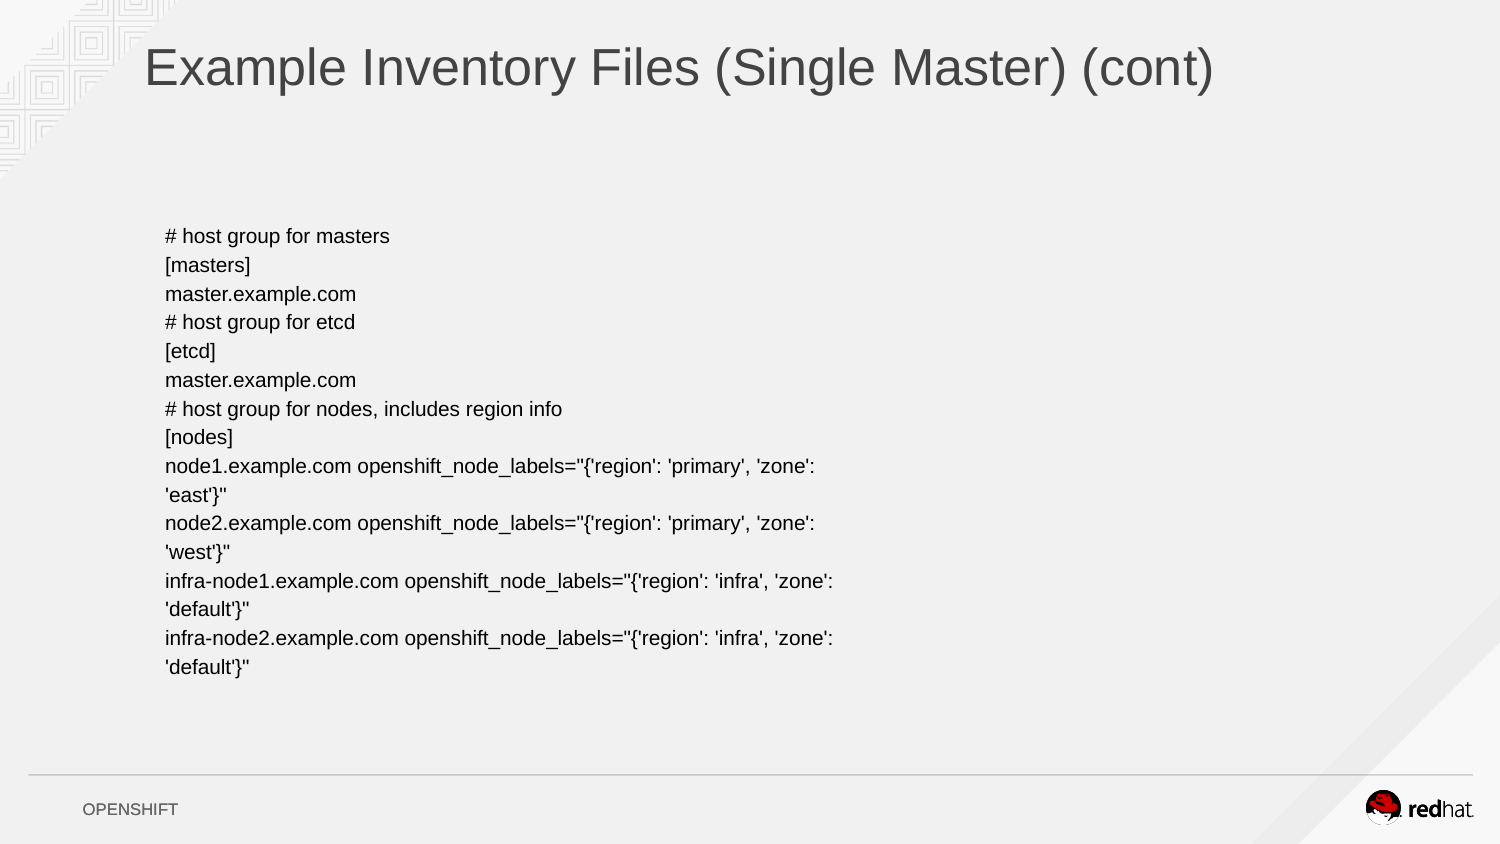

# Example Inventory Files (Single Master) (cont)
# host group for masters
[masters]
master.example.com
# host group for etcd
[etcd]
master.example.com
# host group for nodes, includes region info
[nodes]
node1.example.com openshift_node_labels="{'region': 'primary', 'zone':
'east'}"
node2.example.com openshift_node_labels="{'region': 'primary', 'zone':
'west'}"
infra-node1.example.com openshift_node_labels="{'region': 'infra', 'zone':
'default'}"
infra-node2.example.com openshift_node_labels="{'region': 'infra', 'zone':
'default'}"